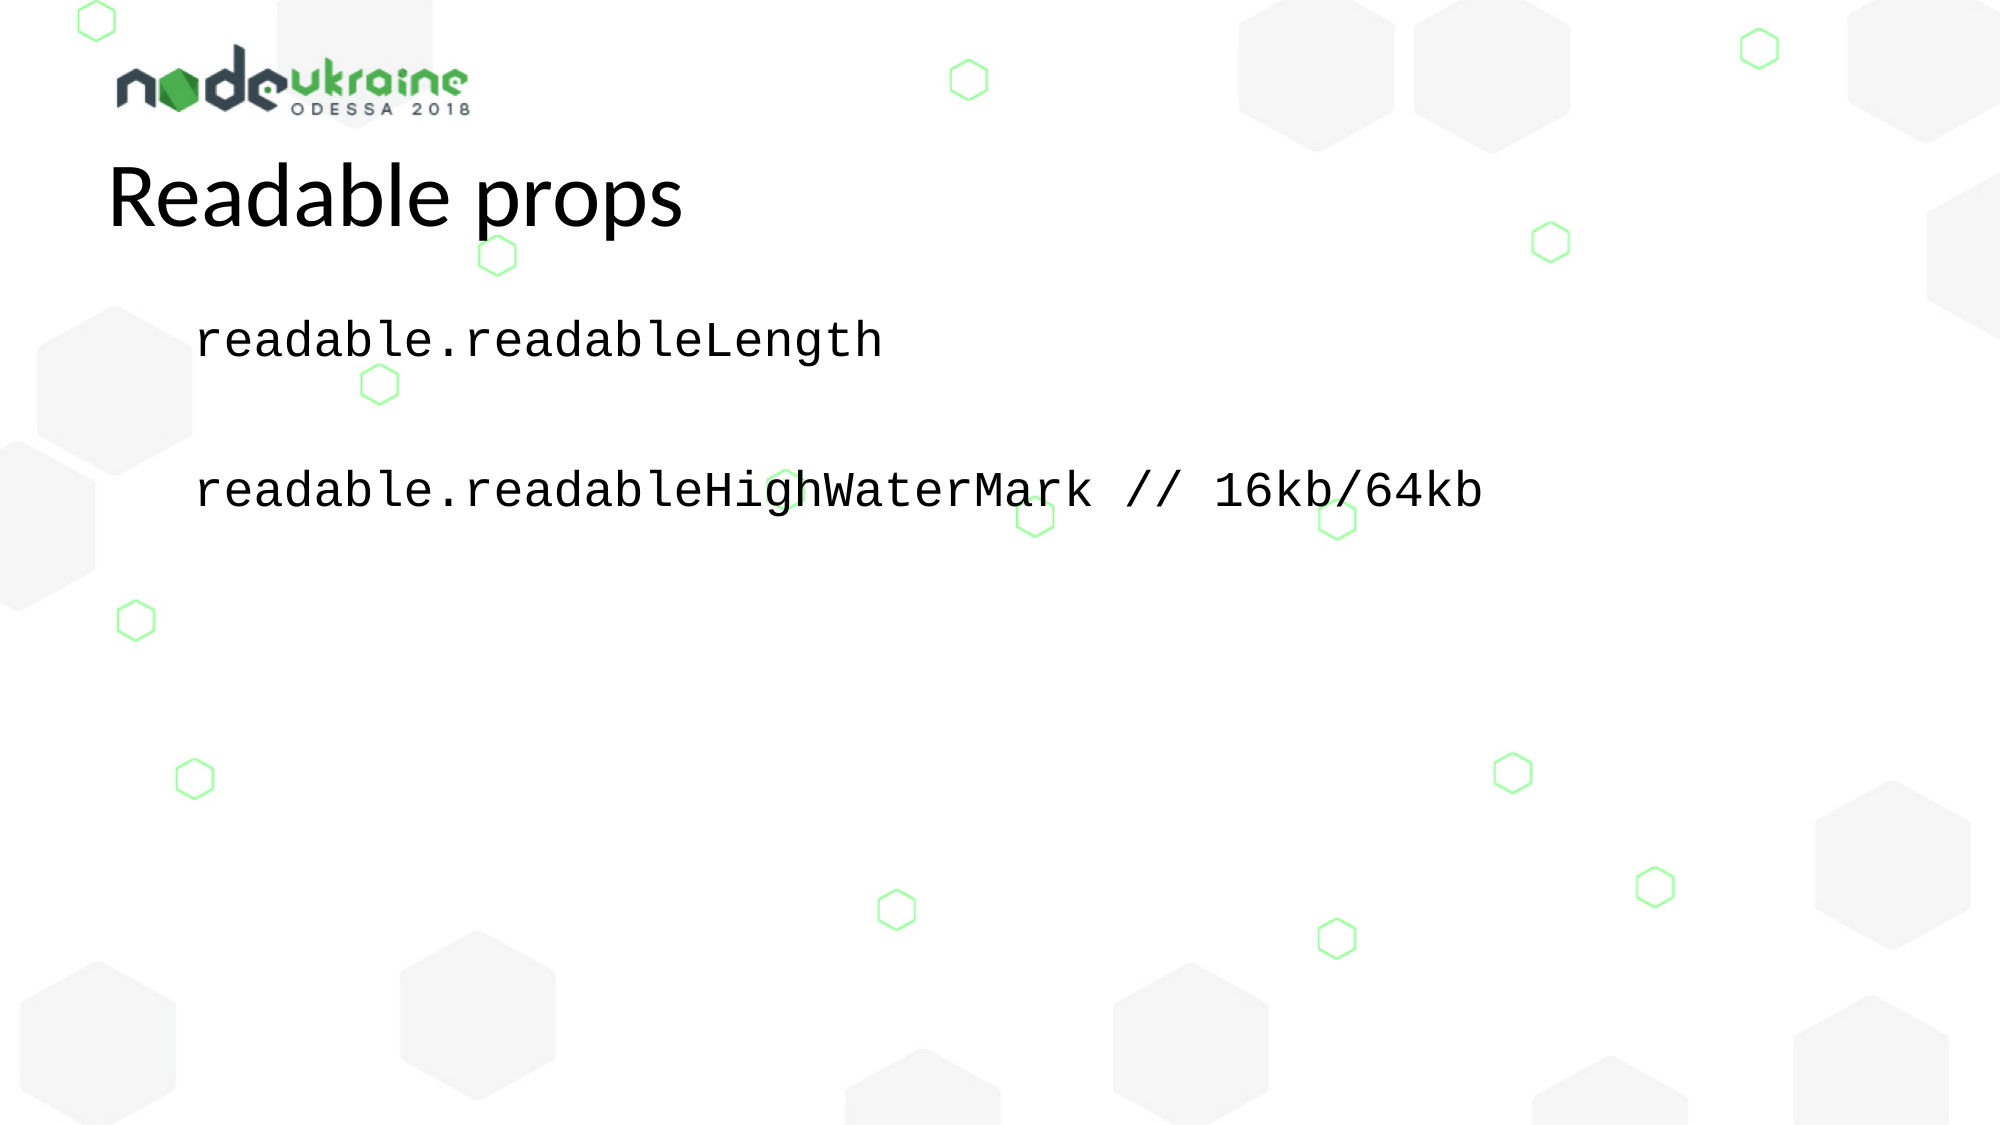

# Readable props
readable.readableLength

readable.readableHighWaterMark // 16kb/64kb